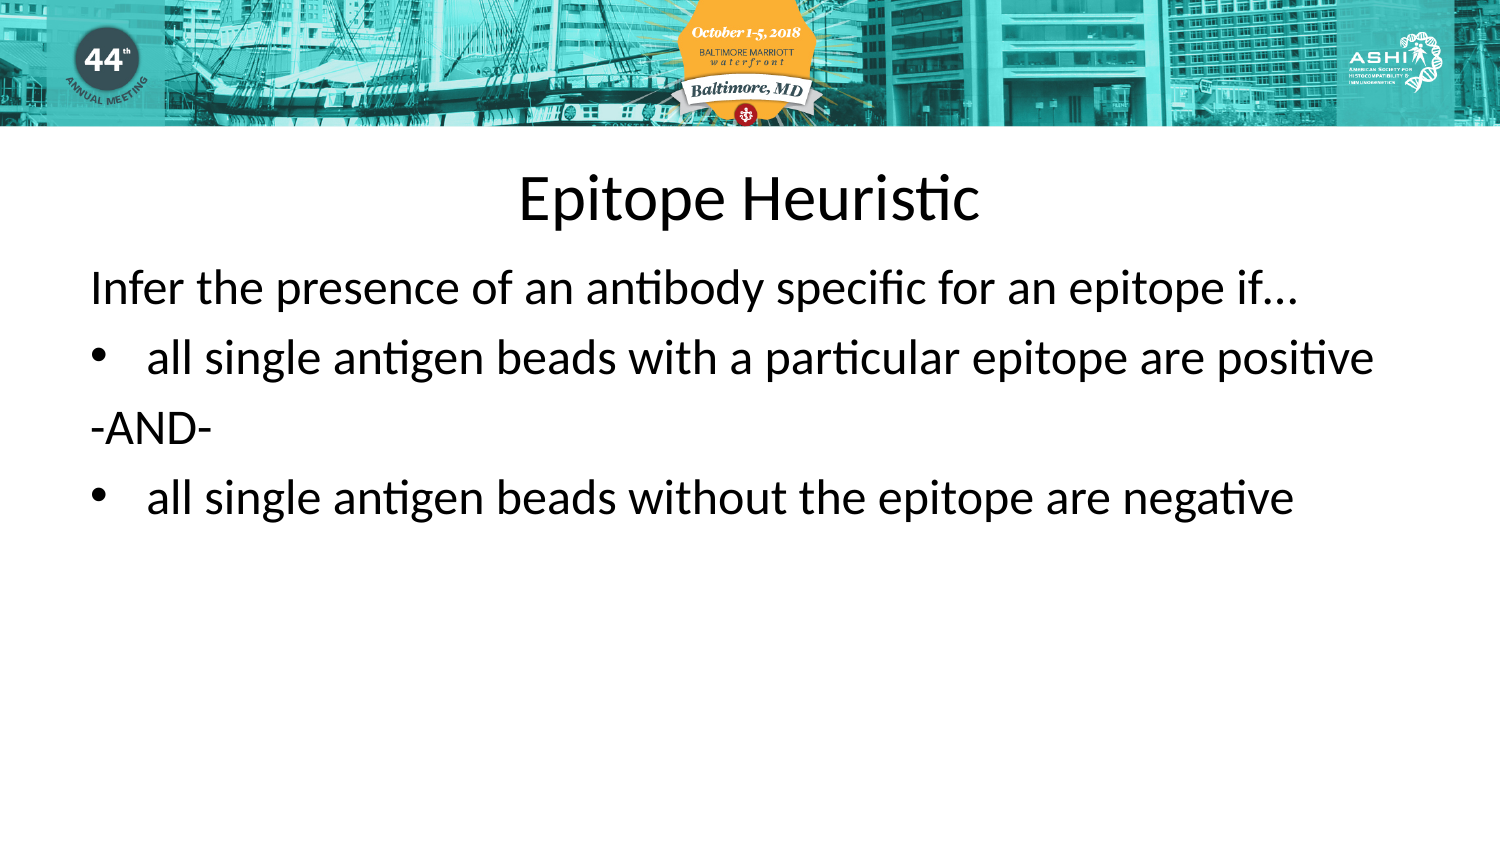

Epitope Heuristic
Infer the presence of an antibody specific for an epitope if…
all single antigen beads with a particular epitope are positive
-AND-
all single antigen beads without the epitope are negative